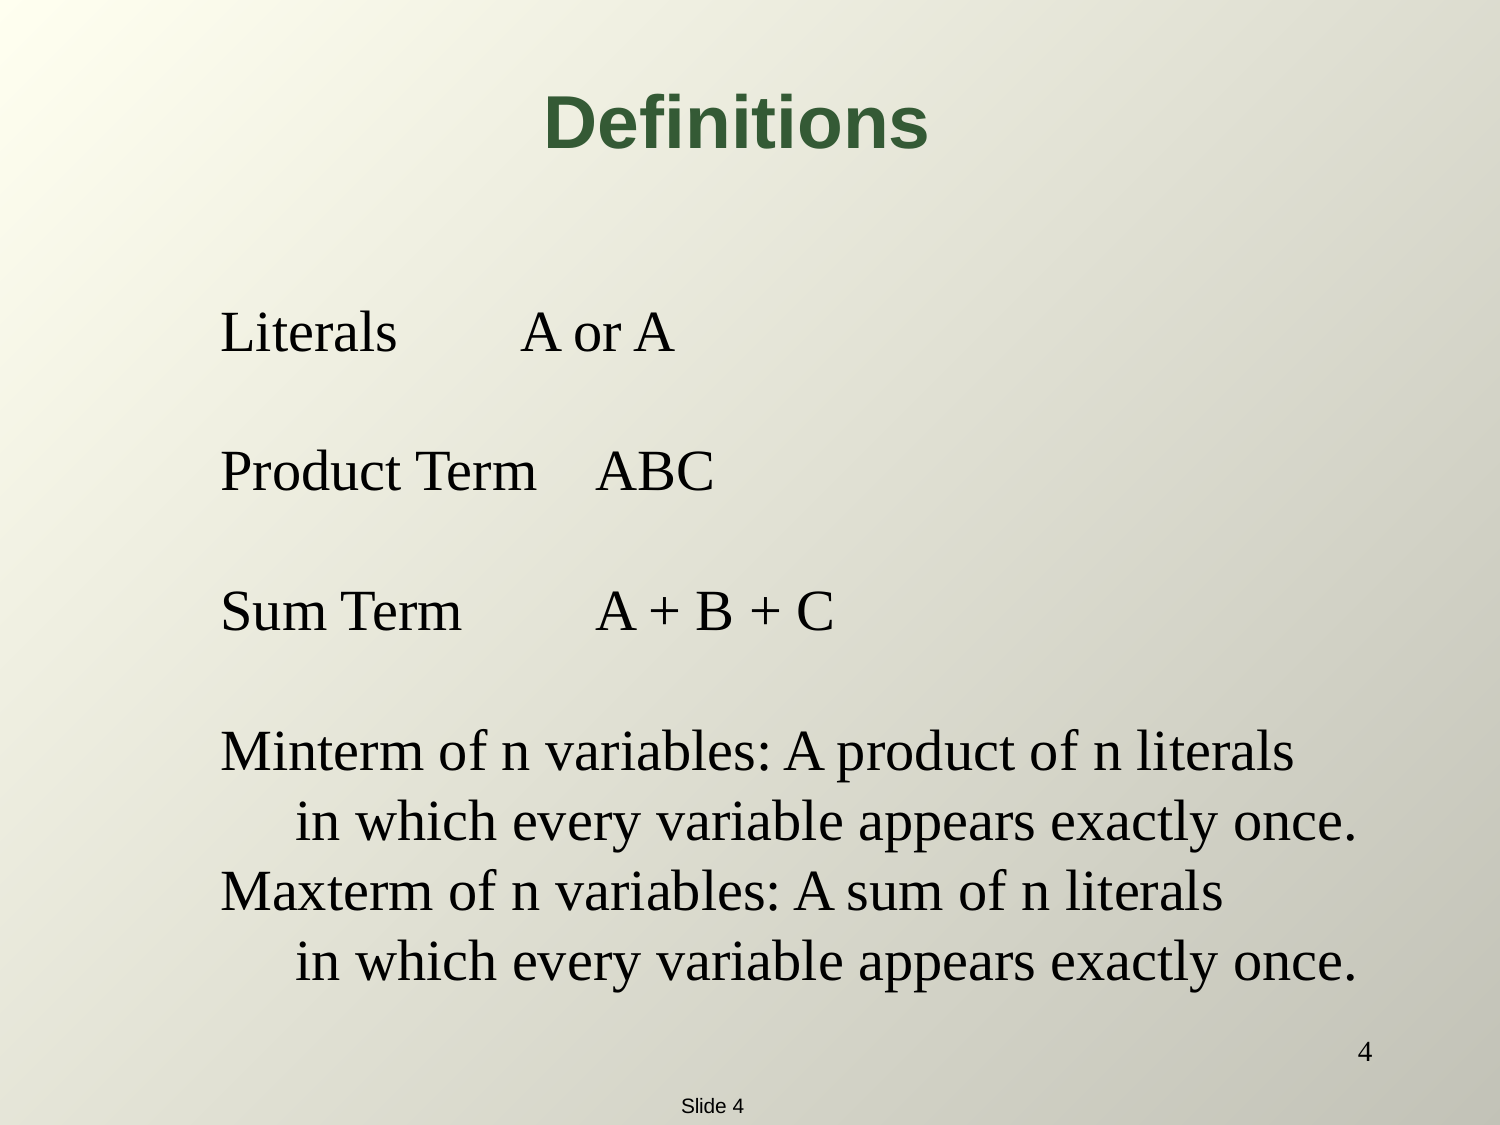

Definitions

	Literals 		A or A

	Product Term	ABC

 	Sum Term		A + B + C

	Minterm of n variables: A product of n literals
		in which every variable appears exactly once.
	Maxterm of n variables: A sum of n literals
		in which every variable appears exactly once.

4